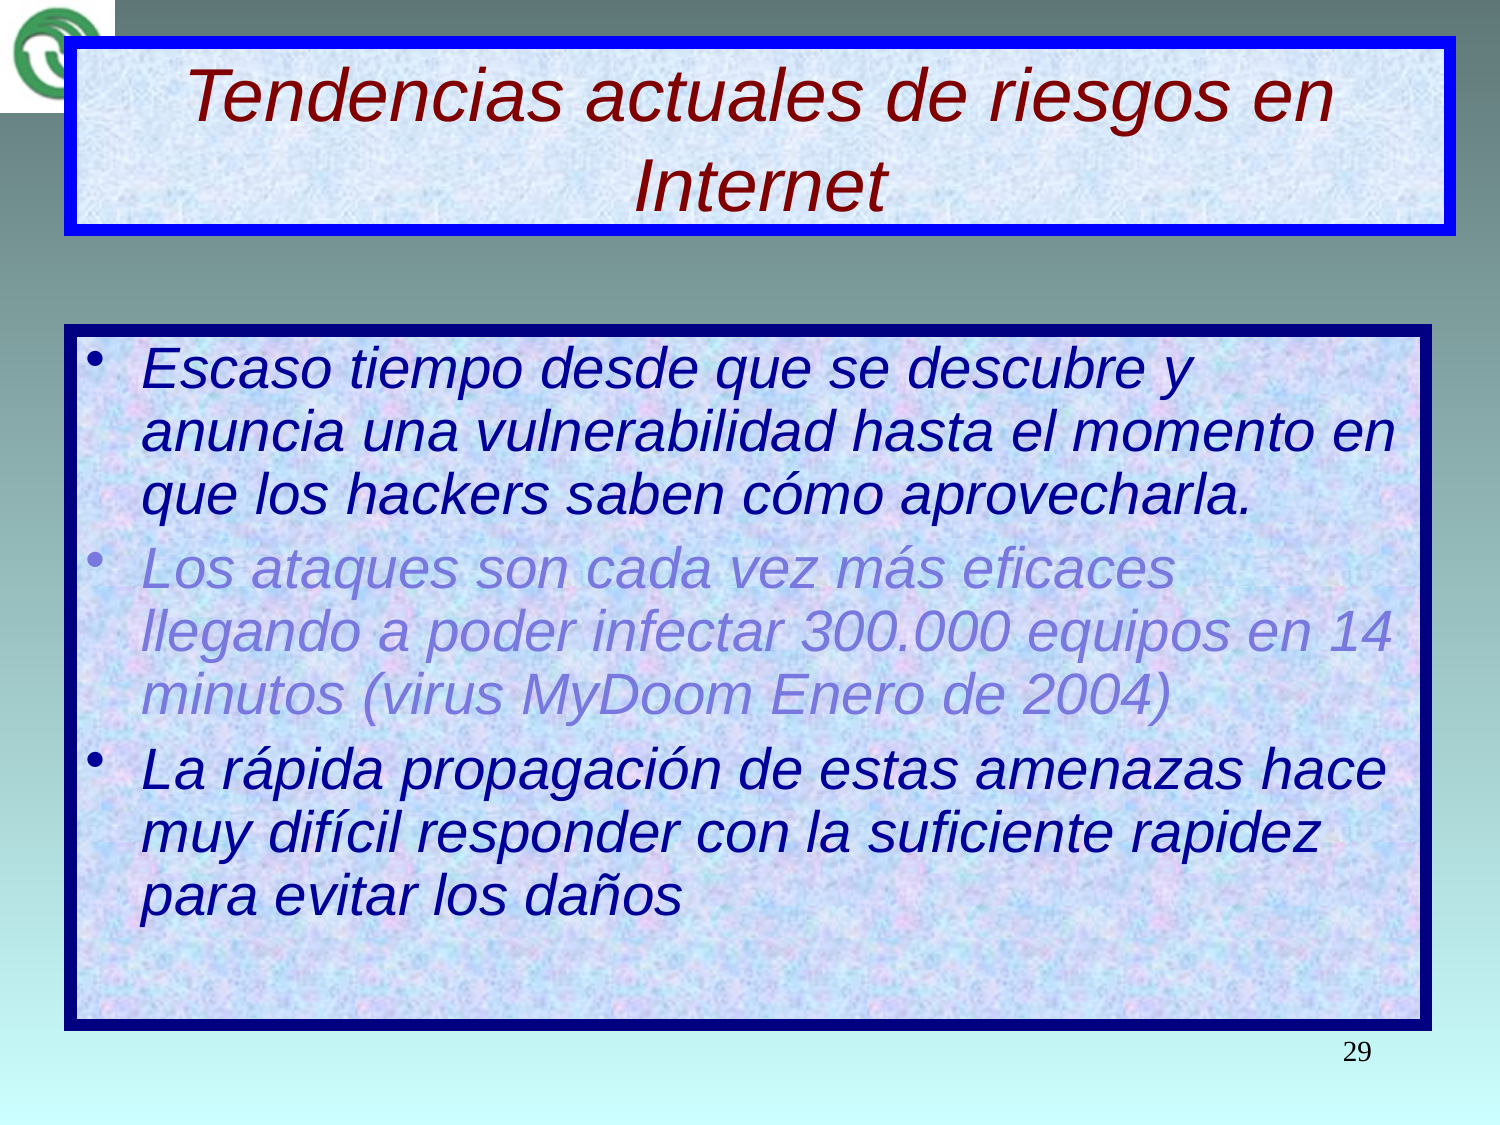

# Tendencias actuales de riesgos en Internet
Escaso tiempo desde que se descubre y anuncia una vulnerabilidad hasta el momento en que los hackers saben cómo aprovecharla.
Los ataques son cada vez más eficaces llegando a poder infectar 300.000 equipos en 14 minutos (virus MyDoom Enero de 2004)
La rápida propagación de estas amenazas hace muy difícil responder con la suficiente rapidez para evitar los daños

29